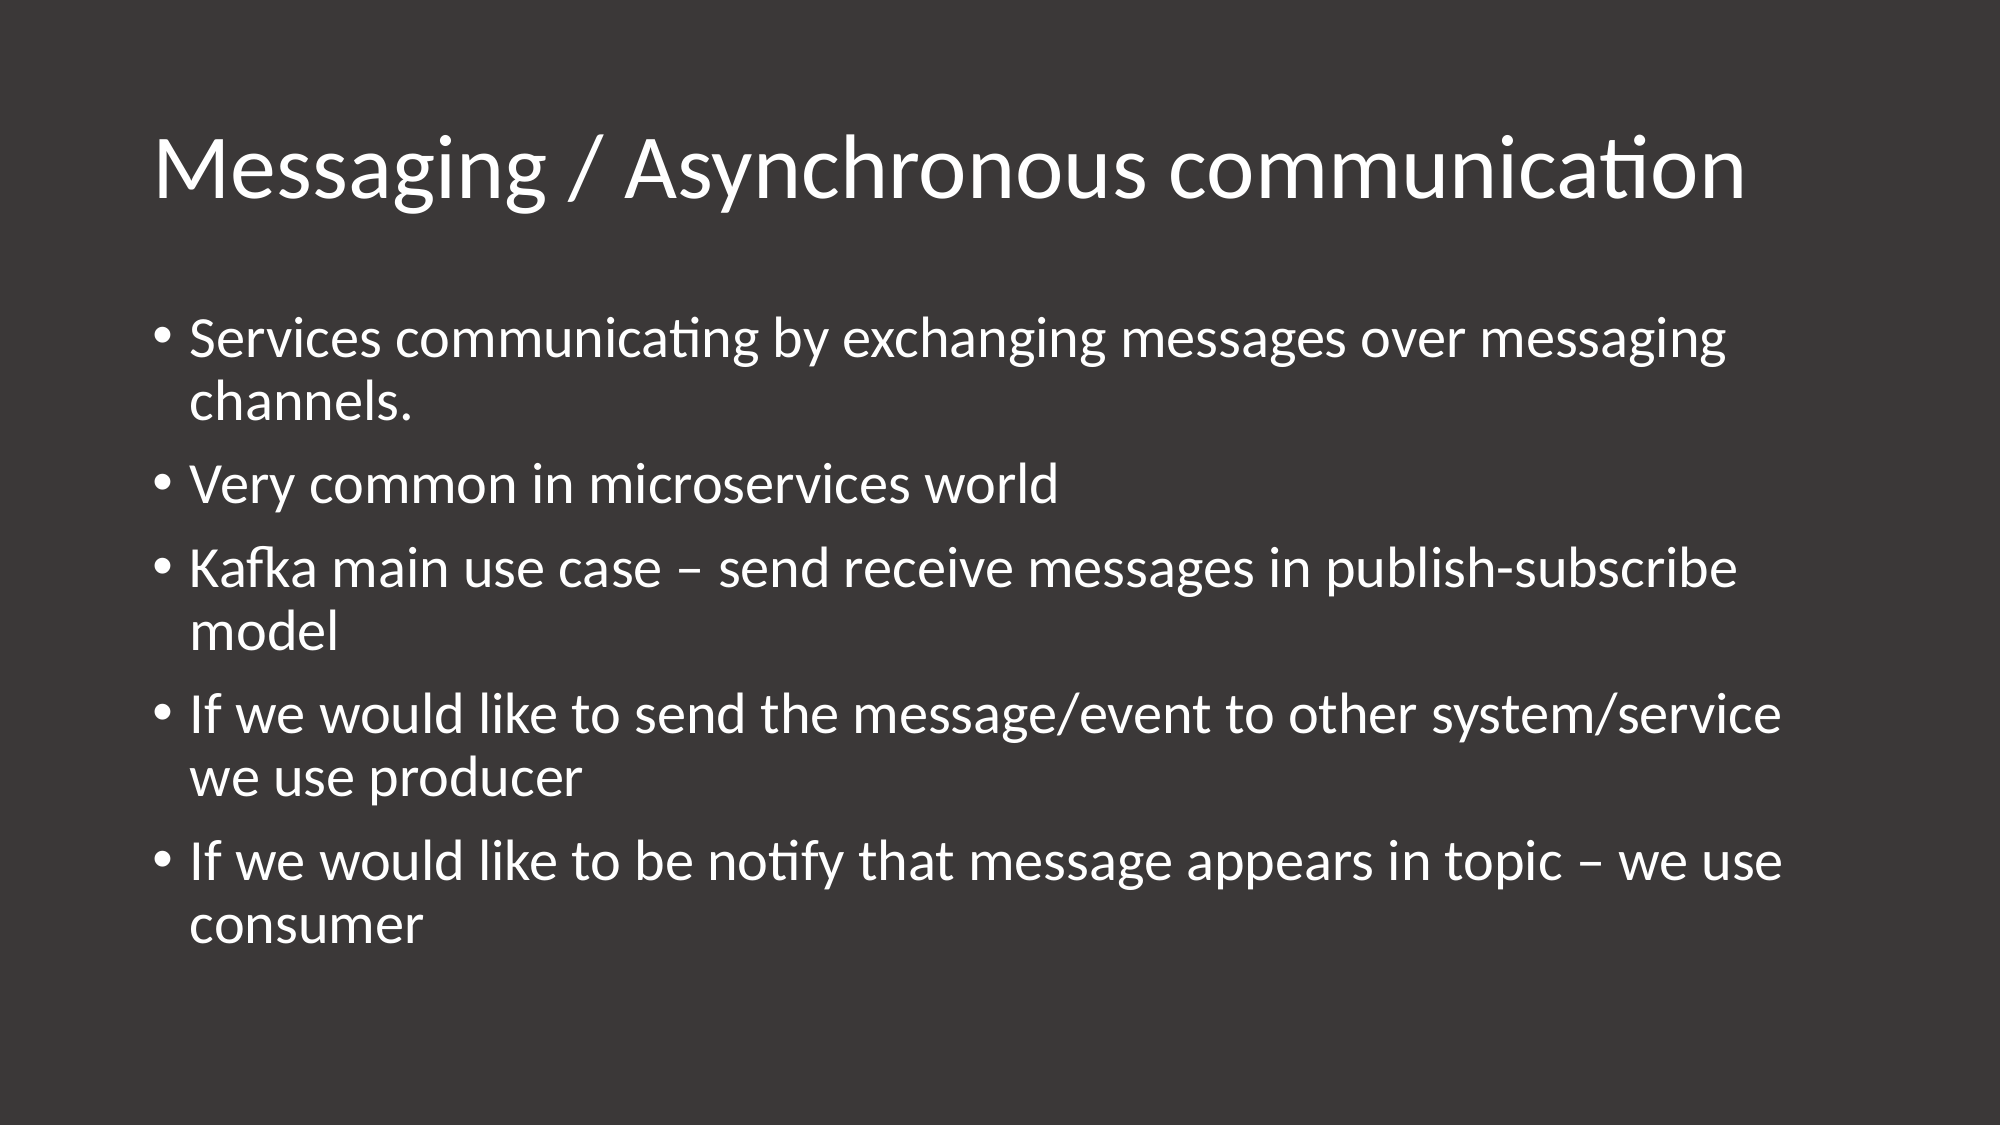

# Messaging / Asynchronous communication
Services communicating by exchanging messages over messaging channels.
Very common in microservices world
Kafka main use case – send receive messages in publish-subscribe model
If we would like to send the message/event to other system/service we use producer
If we would like to be notify that message appears in topic – we use consumer